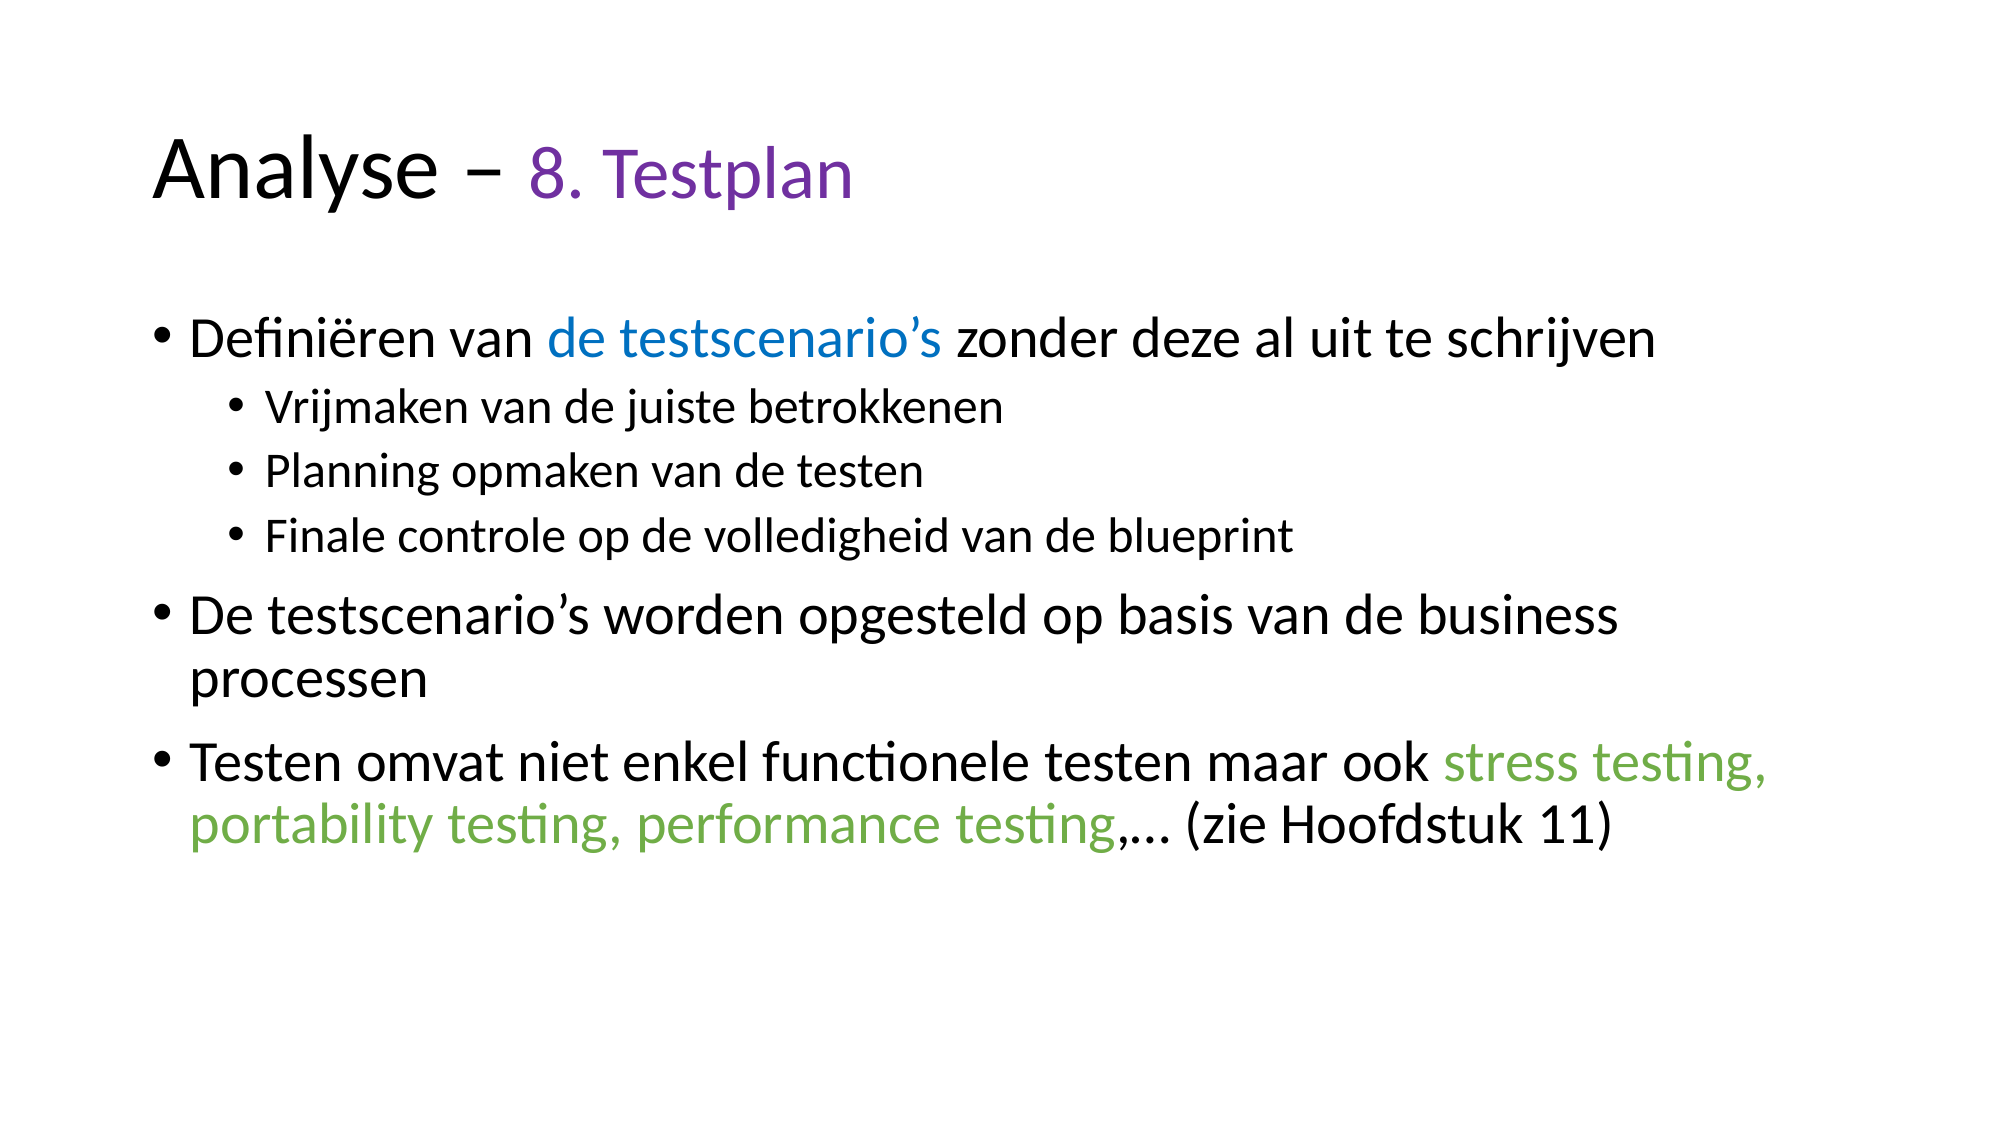

# Analyse – 8. Testplan
Definiëren van de testscenario’s zonder deze al uit te schrijven
Vrijmaken van de juiste betrokkenen
Planning opmaken van de testen
Finale controle op de volledigheid van de blueprint
De testscenario’s worden opgesteld op basis van de business processen
Testen omvat niet enkel functionele testen maar ook stress testing, portability testing, performance testing,… (zie Hoofdstuk 11)